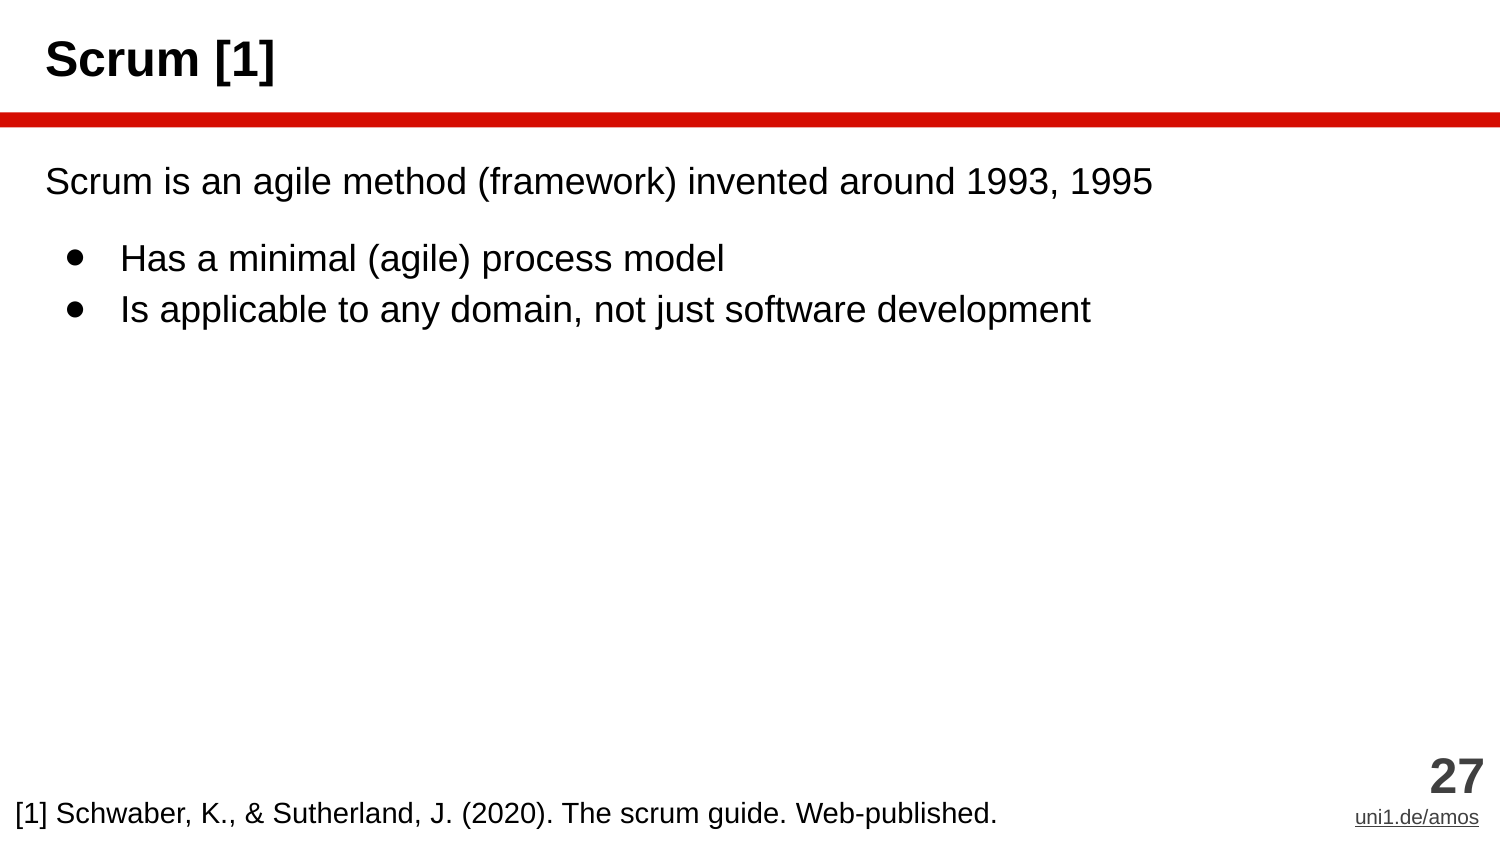

# Scrum [1]
Scrum is an agile method (framework) invented around 1993, 1995
Has a minimal (agile) process model
Is applicable to any domain, not just software development

27
uni1.de/amos
[1] Schwaber, K., & Sutherland, J. (2020). The scrum guide. Web-published.